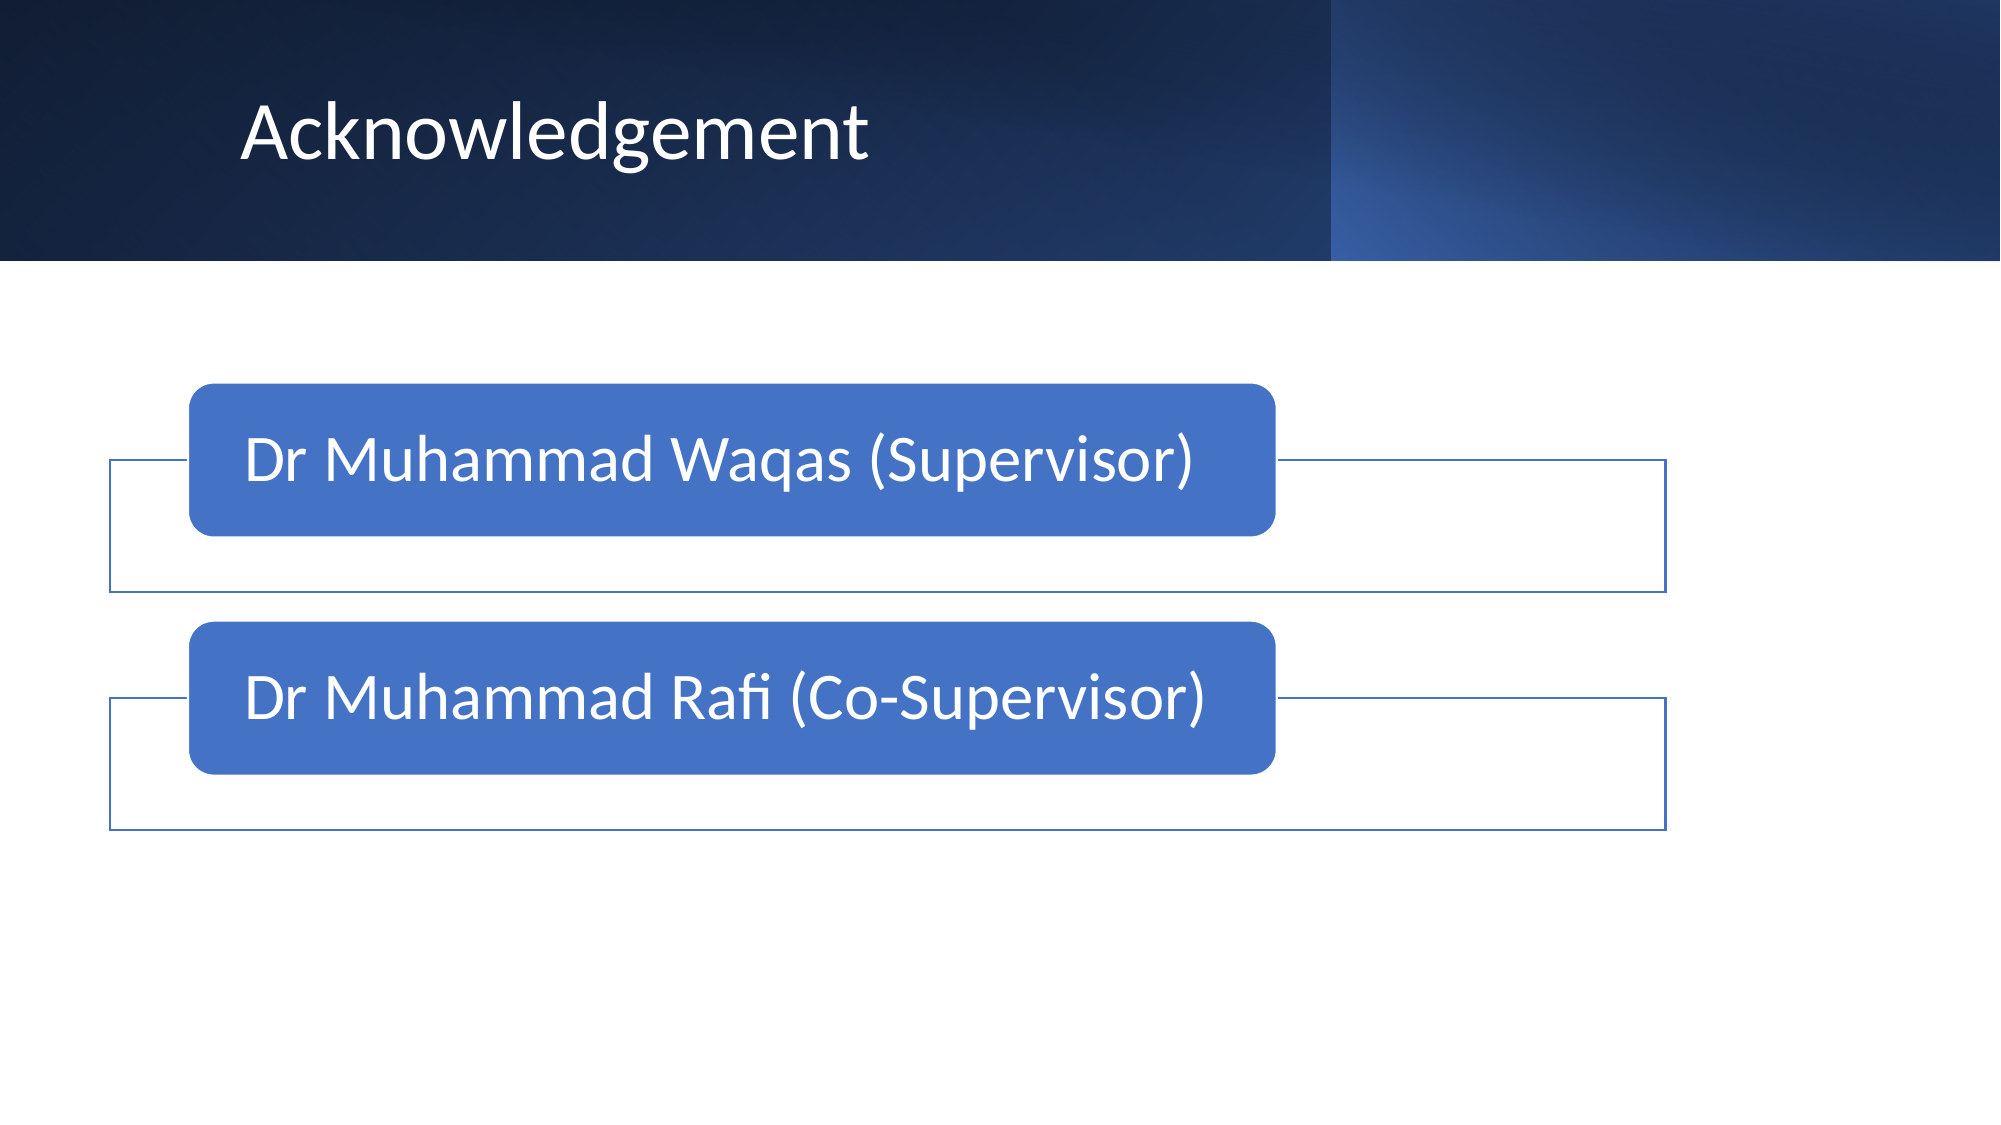

# Acknowledgement
Dr Muhammad Waqas (Supervisor)
Dr Muhammad Rafi (Co-Supervisor)